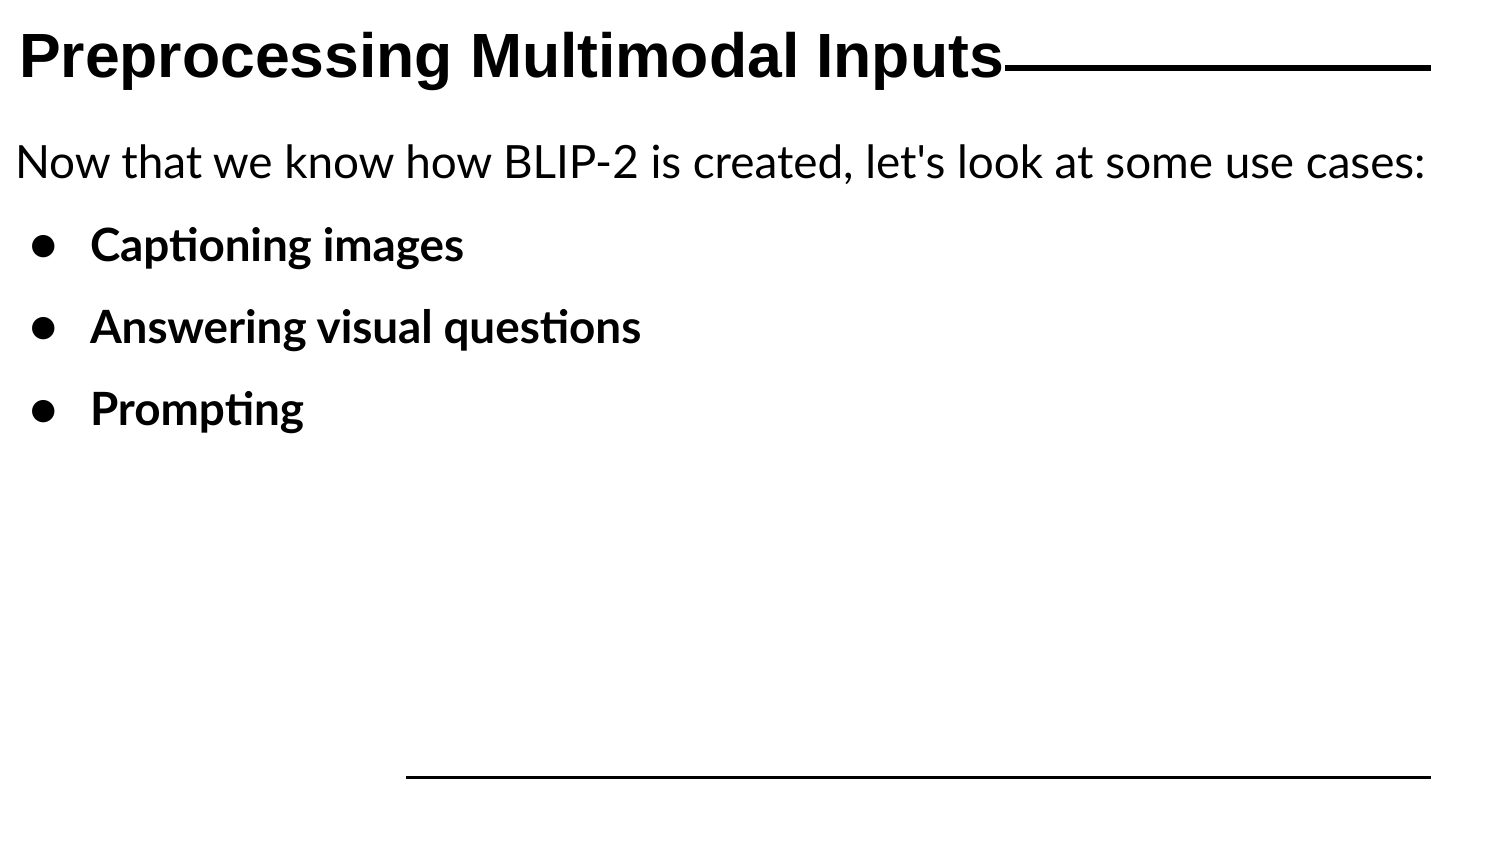

# Preprocessing Multimodal Inputs
Now that we know how BLIP-2 is created, let's look at some use cases:
Captioning images
Answering visual questions
Prompting